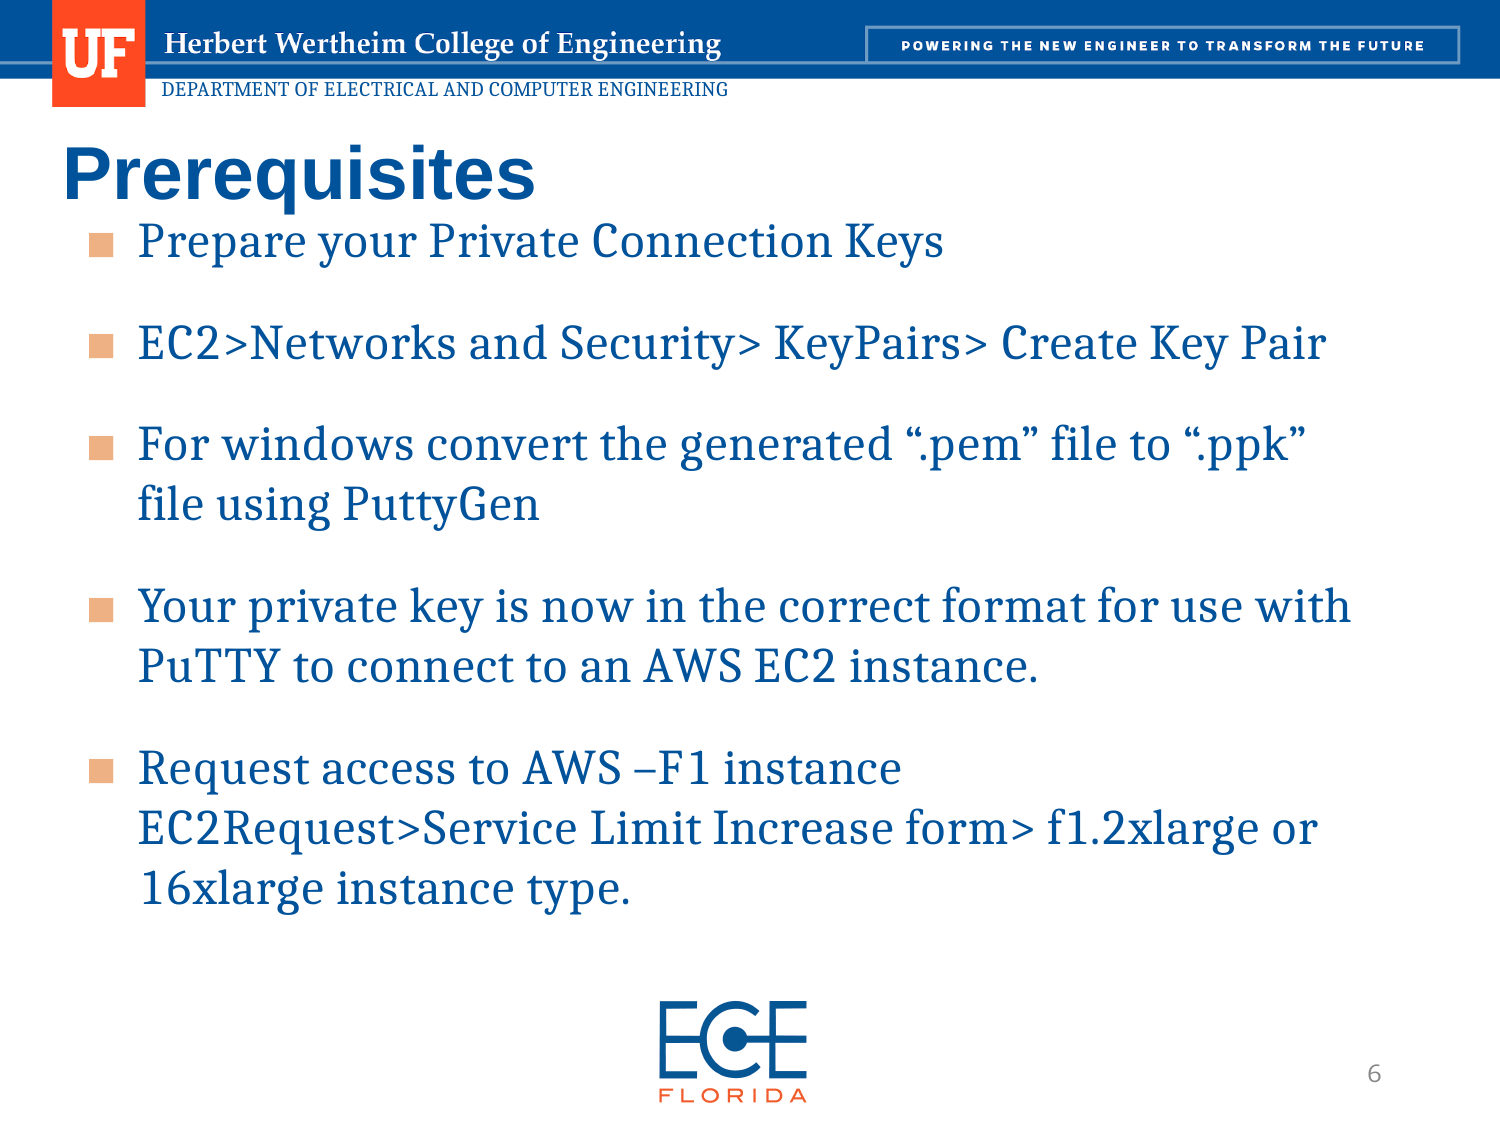

# Prerequisites
Prepare your Private Connection Keys
EC2>Networks and Security> KeyPairs> Create Key Pair
For windows convert the generated “.pem” file to “.ppk” file using PuttyGen
Your private key is now in the correct format for use with PuTTY to connect to an AWS EC2 instance.
Request access to AWS –F1 instance
EC2Request>Service Limit Increase form> f1.2xlarge or 16xlarge instance type.
6